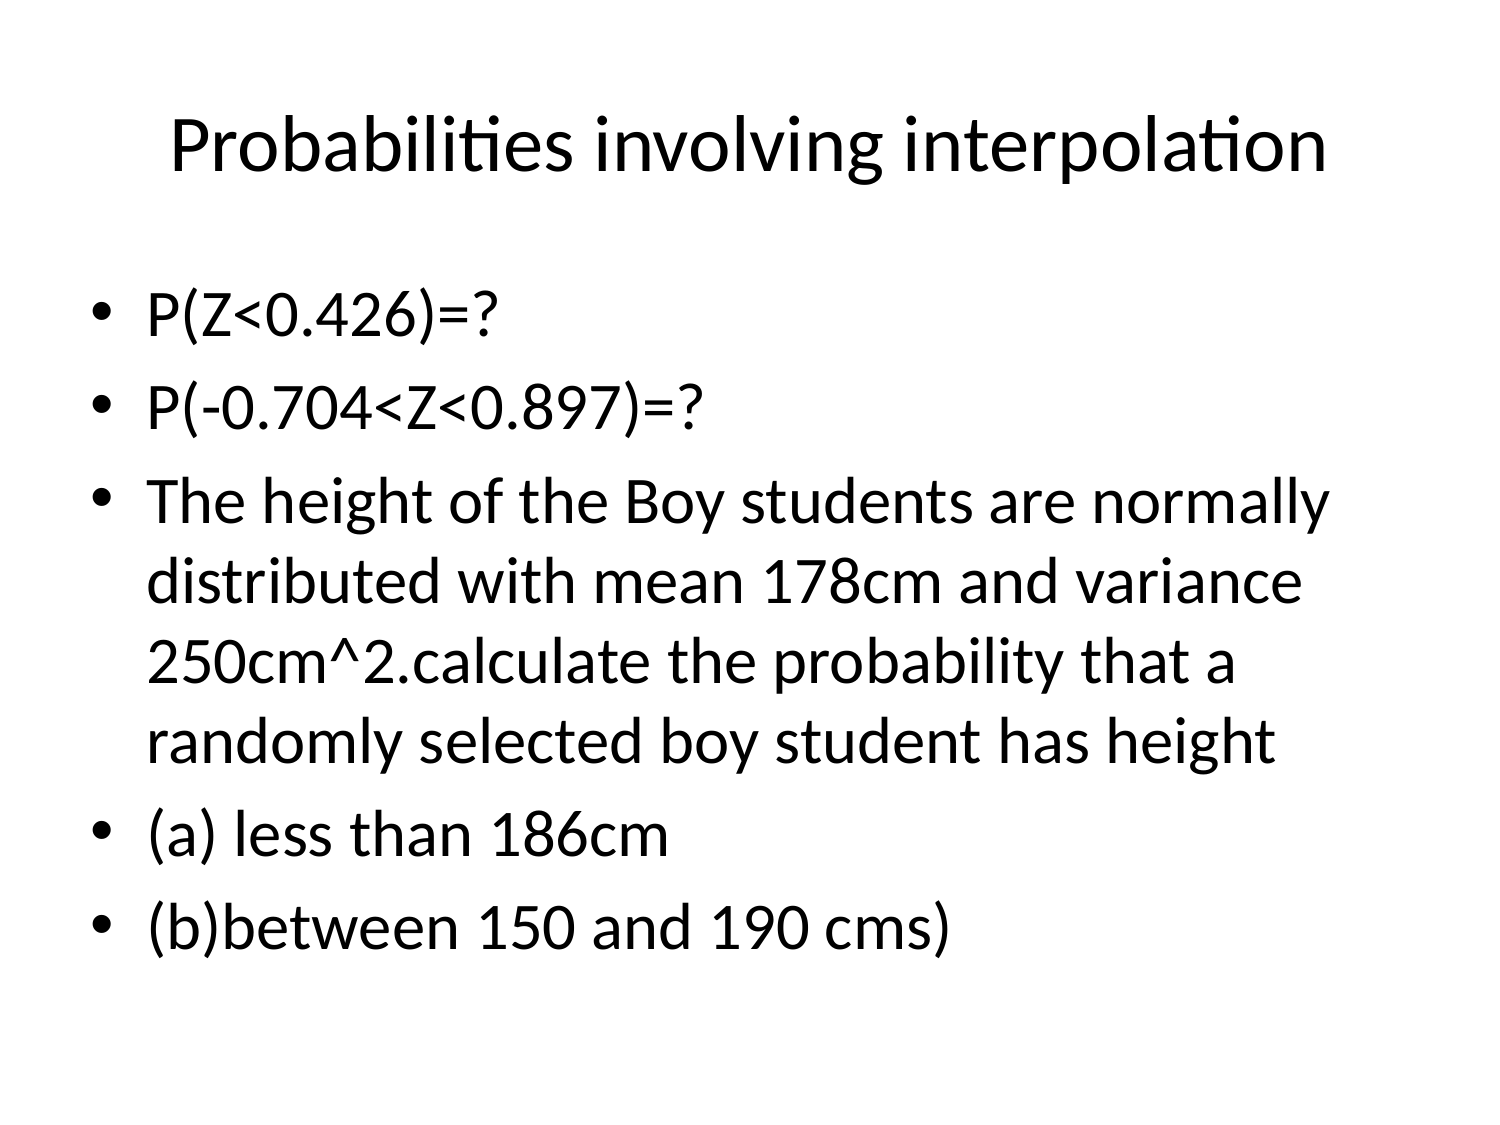

# Probabilities involving interpolation
P(Z<0.426)=?
P(-0.704<Z<0.897)=?
The height of the Boy students are normally distributed with mean 178cm and variance 250cm^2.calculate the probability that a randomly selected boy student has height
(a) less than 186cm
(b)between 150 and 190 cms)